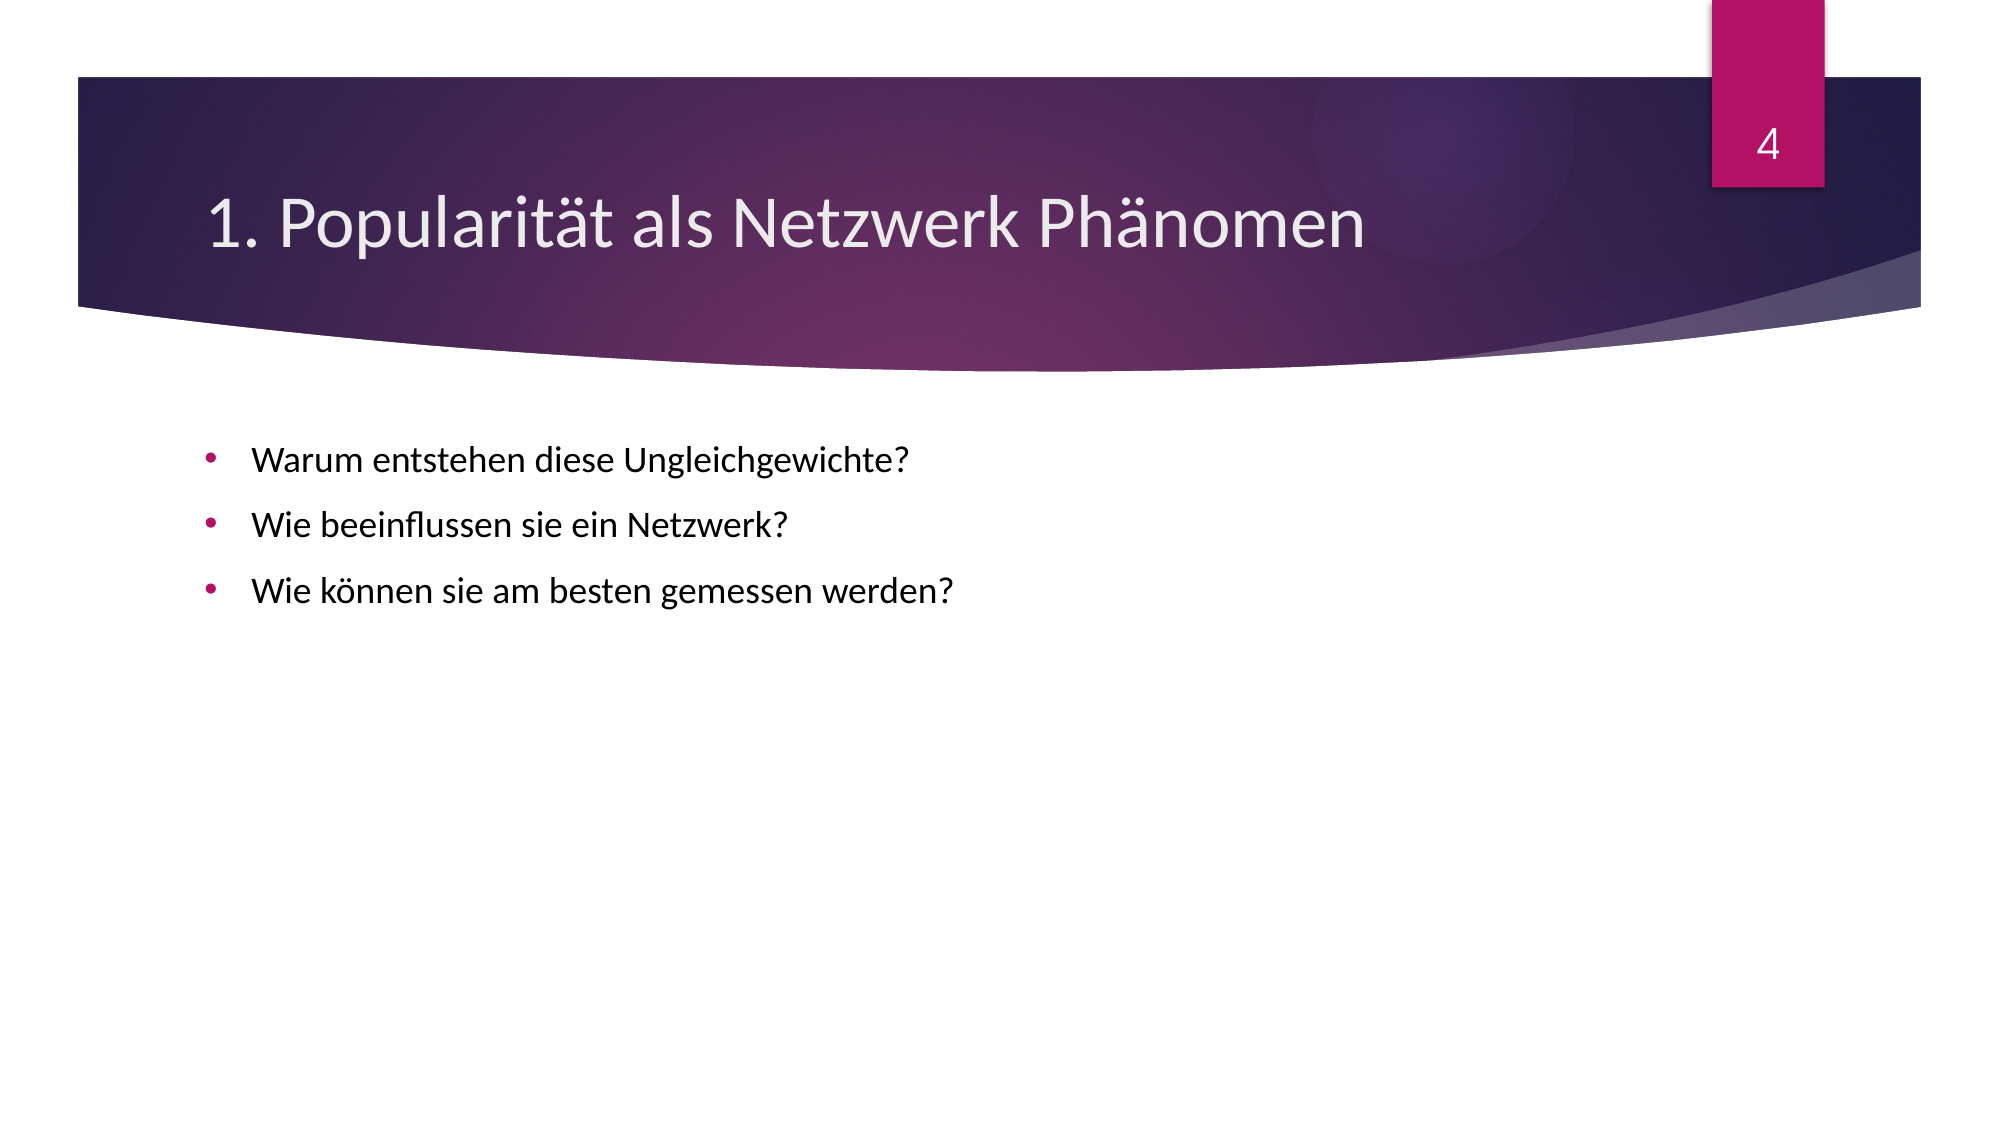

# 1. Popularität als Netzwerk Phänomen
Warum entstehen diese Ungleichgewichte?
Wie beeinflussen sie ein Netzwerk?
Wie können sie am besten gemessen werden?